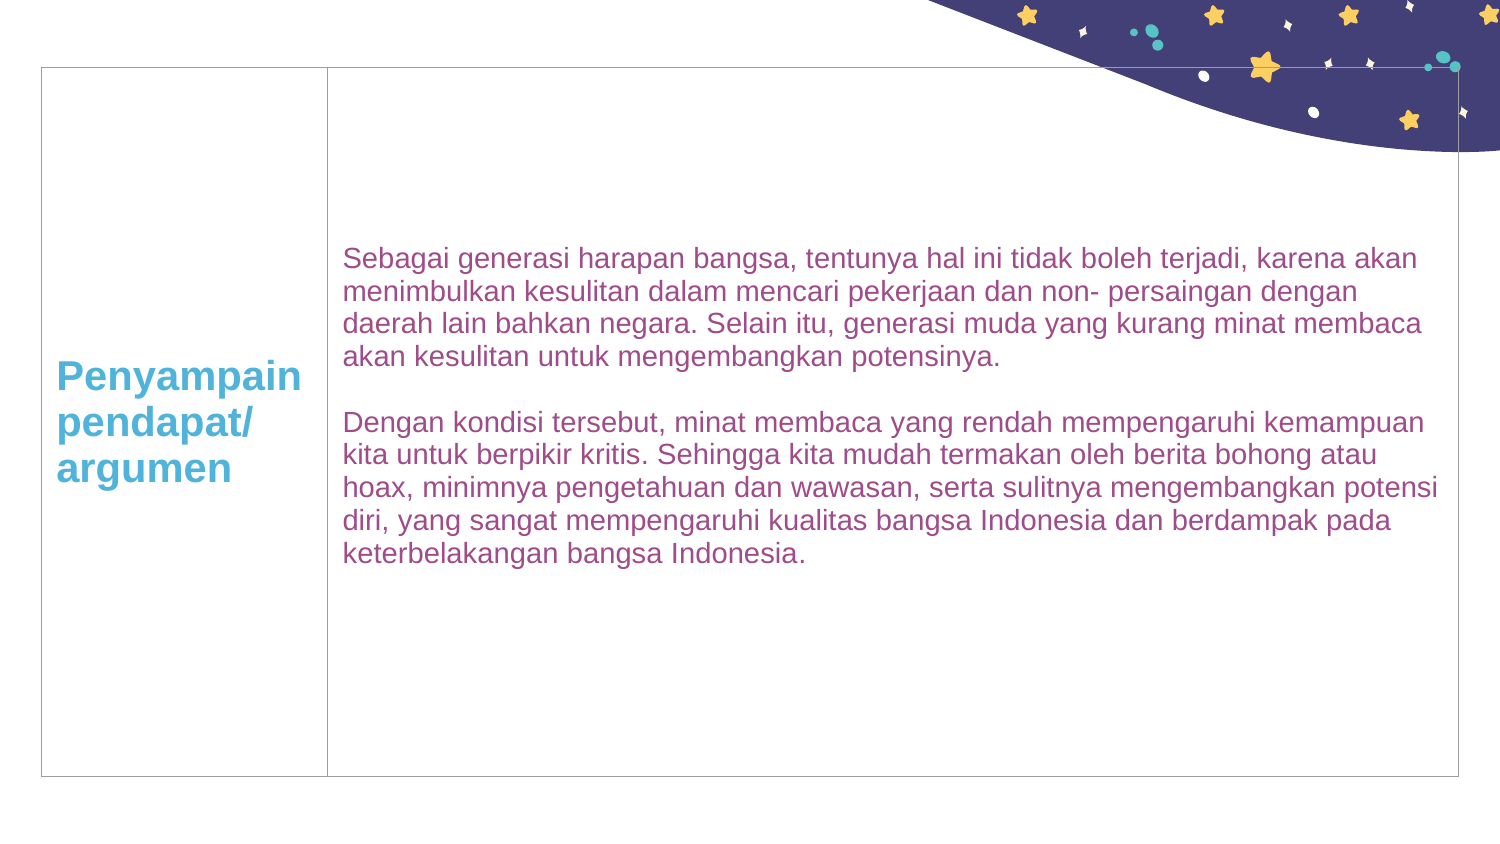

| Penyampain pendapat/ argumen | Sebagai generasi harapan bangsa, tentunya hal ini tidak boleh terjadi, karena akan menimbulkan kesulitan dalam mencari pekerjaan dan non- persaingan dengan daerah lain bahkan negara. Selain itu, generasi muda yang kurang minat membaca akan kesulitan untuk mengembangkan potensinya. Dengan kondisi tersebut, minat membaca yang rendah mempengaruhi kemampuan kita untuk berpikir kritis. Sehingga kita mudah termakan oleh berita bohong atau hoax, minimnya pengetahuan dan wawasan, serta sulitnya mengembangkan potensi diri, yang sangat mempengaruhi kualitas bangsa Indonesia dan berdampak pada keterbelakangan bangsa Indonesia. |
| --- | --- |